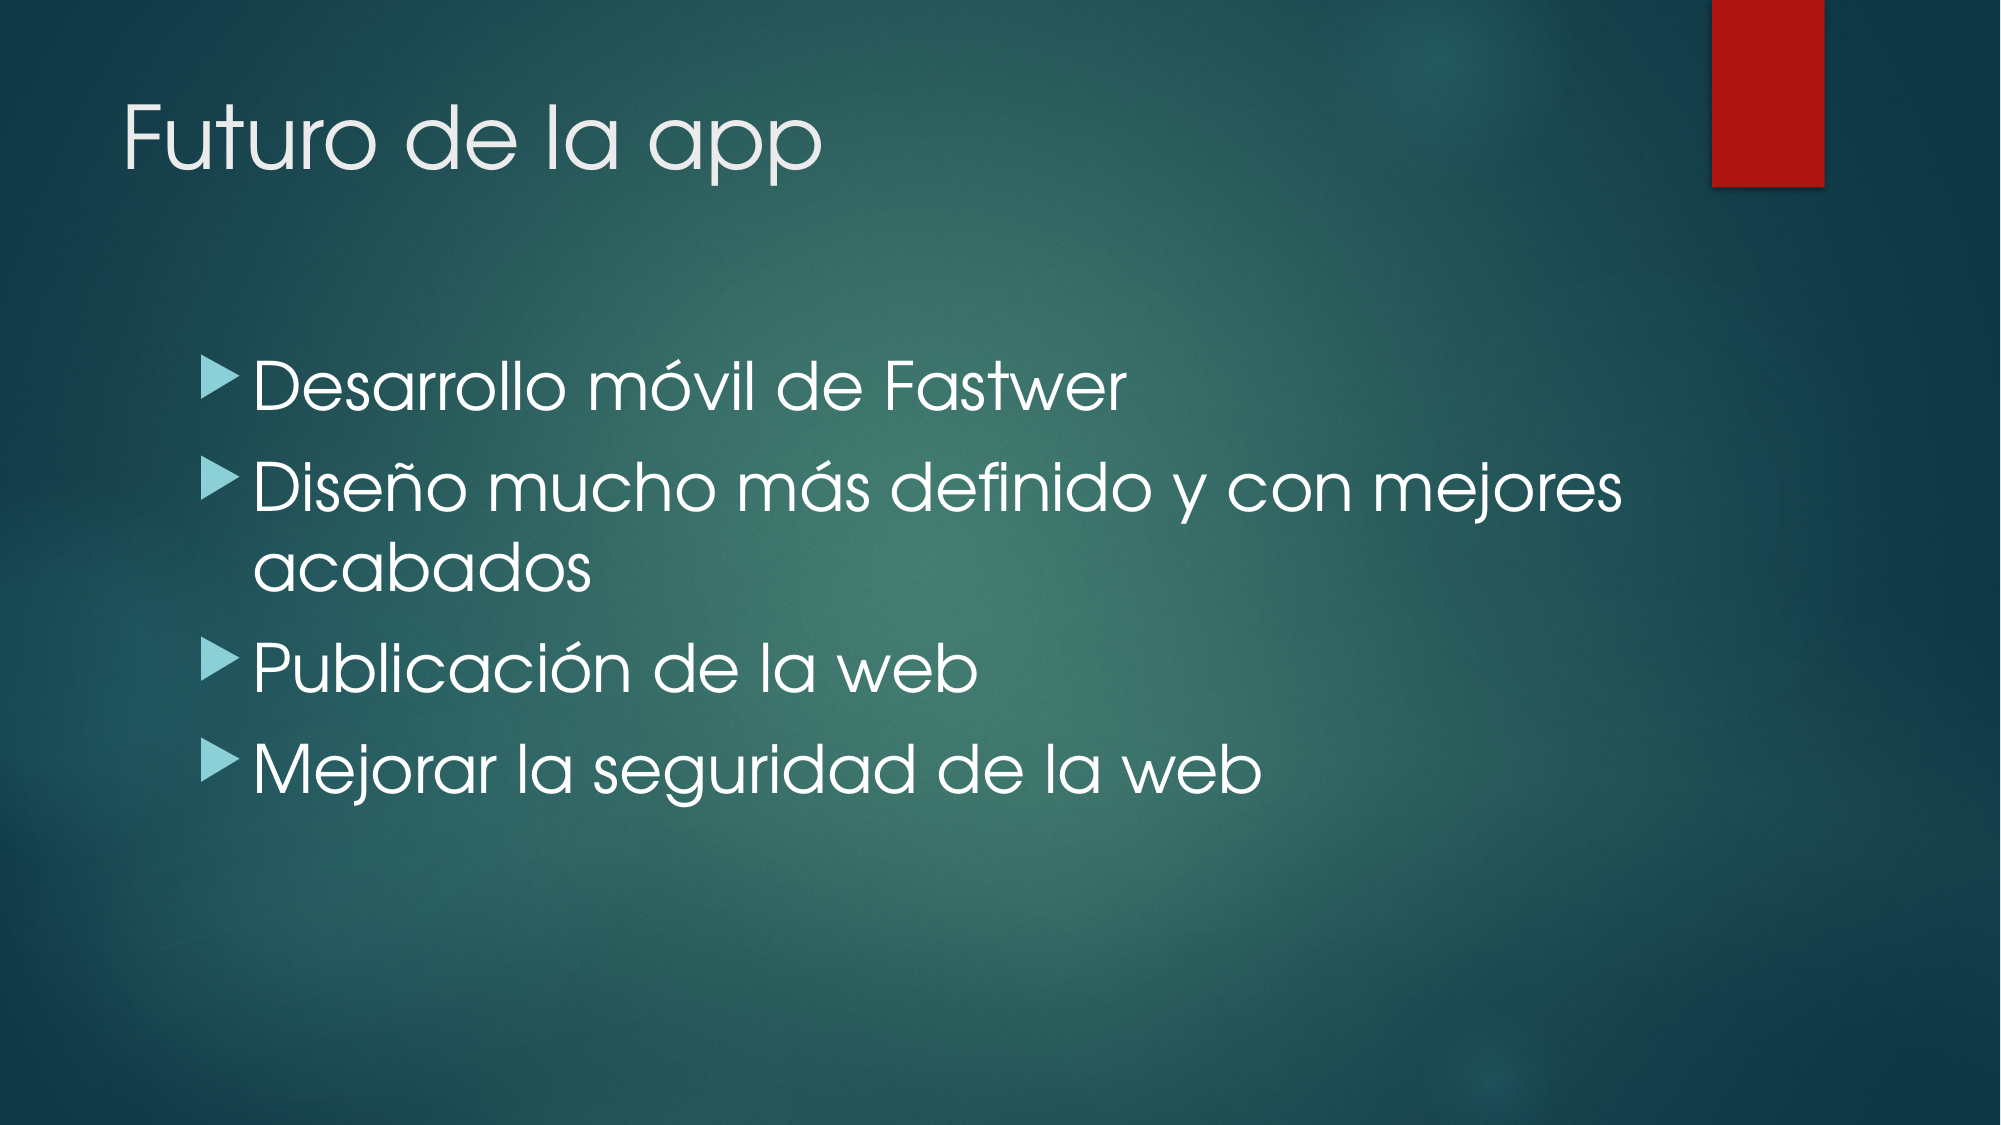

# Futuro de la app
Desarrollo móvil de Fastwer
Diseño mucho más definido y con mejores acabados
Publicación de la web
Mejorar la seguridad de la web